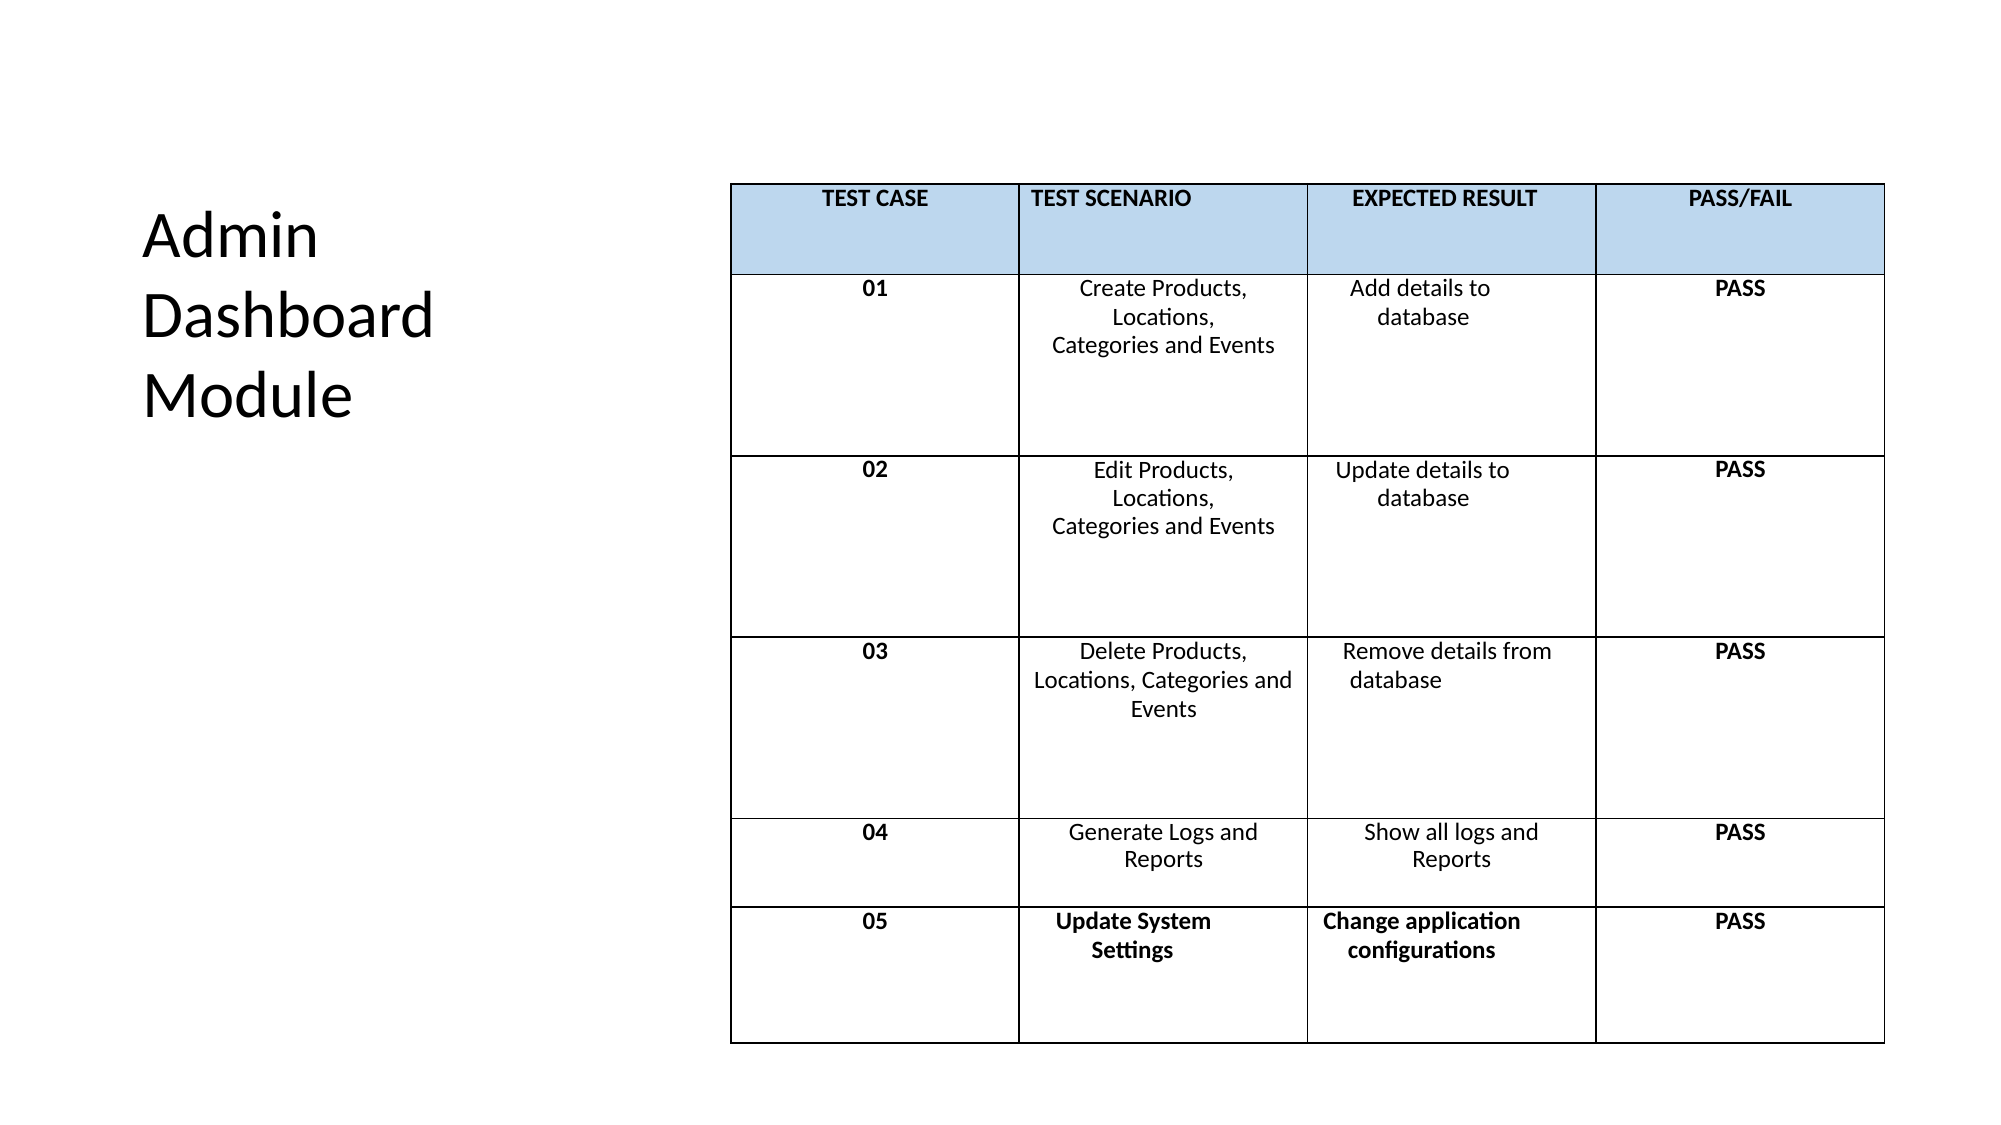

Admin Dashboard Module

| TEST CASE | TEST SCENARIO | EXPECTED RESULT | PASS/FAIL |
| --- | --- | --- | --- |
| 01 | Create Products, Locations, Categories and Events | Add details to database | PASS |
| 02 | Edit Products, Locations, Categories and Events | Update details to database | PASS |
| 03 | Delete Products, Locations, Categories and Events | Remove details from database | PASS |
| 04 | Generate Logs and Reports | Show all logs and Reports | PASS |
| 05 | Update System Settings | Change application configurations | PASS |